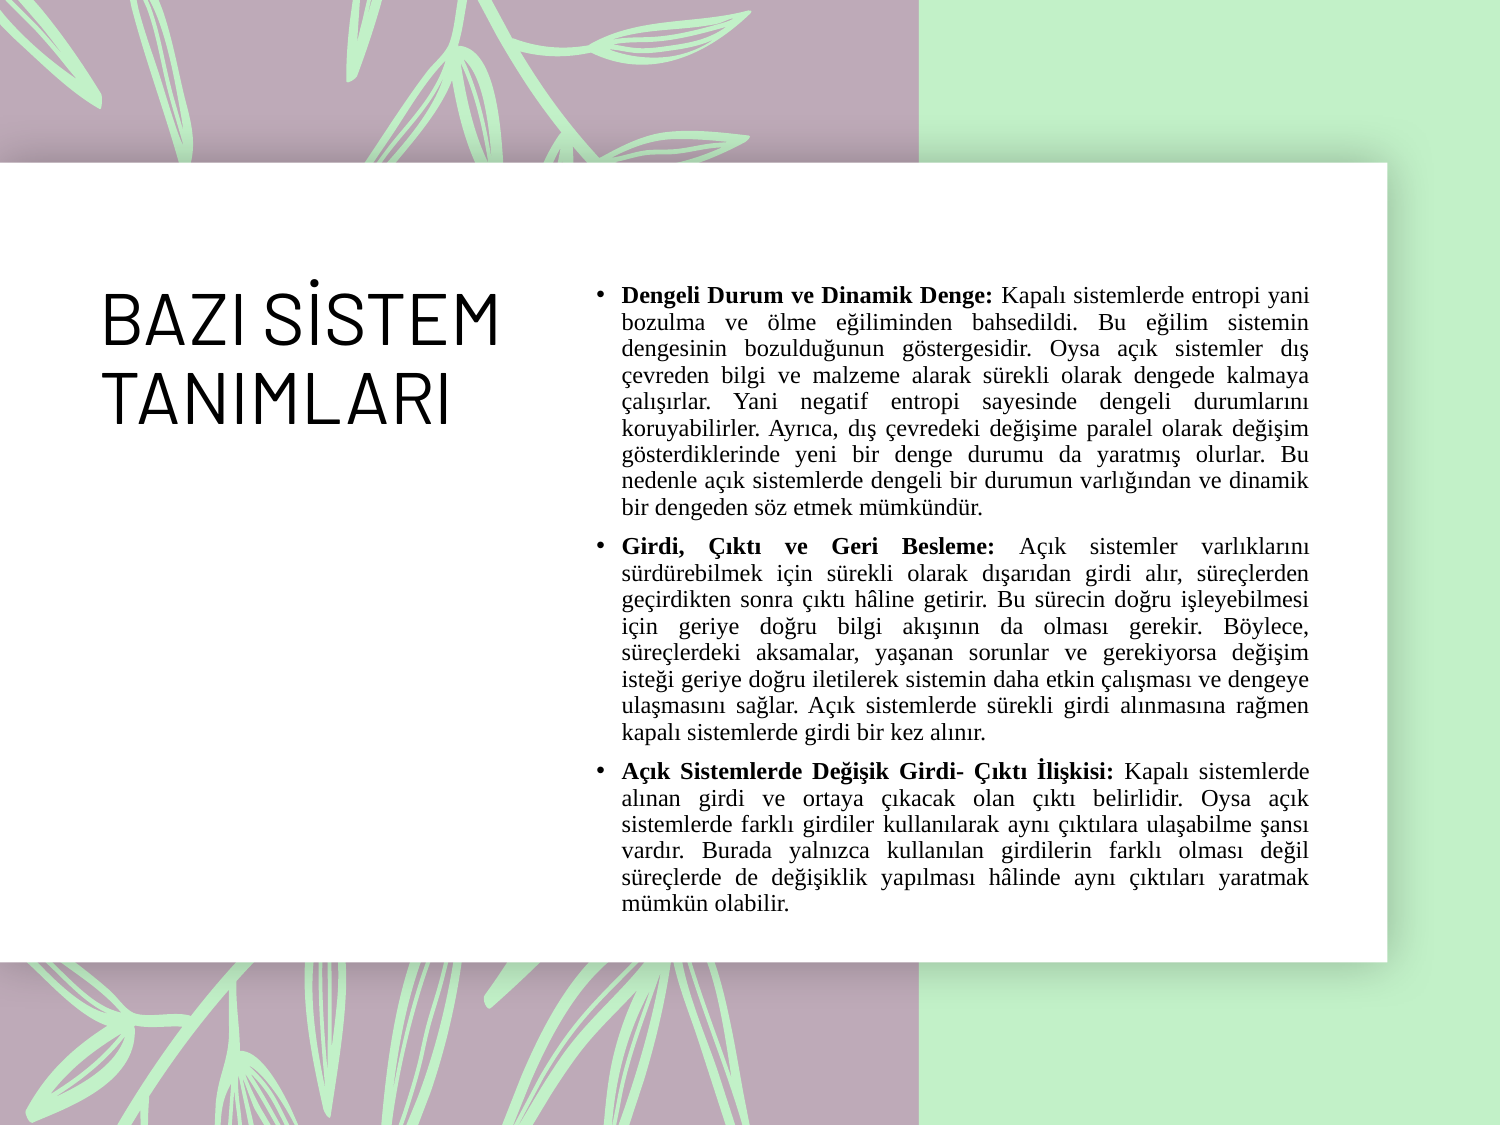

# BAZI SİSTEM TANIMLARI
Dengeli Durum ve Dinamik Denge: Kapalı sistemlerde entropi yani bozulma ve ölme eğiliminden bahsedildi. Bu eğilim sistemin dengesinin bozulduğunun göstergesidir. Oysa açık sistemler dış çevreden bilgi ve malzeme alarak sürekli olarak dengede kalmaya çalışırlar. Yani negatif entropi sayesinde dengeli durumlarını koruyabilirler. Ayrıca, dış çevredeki değişime paralel olarak değişim gösterdiklerinde yeni bir denge durumu da yaratmış olurlar. Bu nedenle açık sistemlerde dengeli bir durumun varlığından ve dinamik bir dengeden söz etmek mümkündür.
Girdi, Çıktı ve Geri Besleme: Açık sistemler varlıklarını sürdürebilmek için sürekli olarak dışarıdan girdi alır, süreçlerden geçirdikten sonra çıktı hâline getirir. Bu sürecin doğru işleyebilmesi için geriye doğru bilgi akışının da olması gerekir. Böylece, süreçlerdeki aksamalar, yaşanan sorunlar ve gerekiyorsa değişim isteği geriye doğru iletilerek sistemin daha etkin çalışması ve dengeye ulaşmasını sağlar. Açık sistemlerde sürekli girdi alınmasına rağmen kapalı sistemlerde girdi bir kez alınır.
Açık Sistemlerde Değişik Girdi- Çıktı İlişkisi: Kapalı sistemlerde alınan girdi ve ortaya çıkacak olan çıktı belirlidir. Oysa açık sistemlerde farklı girdiler kullanılarak aynı çıktılara ulaşabilme şansı vardır. Burada yalnızca kullanılan girdilerin farklı olması değil süreçlerde de değişiklik yapılması hâlinde aynı çıktıları yaratmak mümkün olabilir.